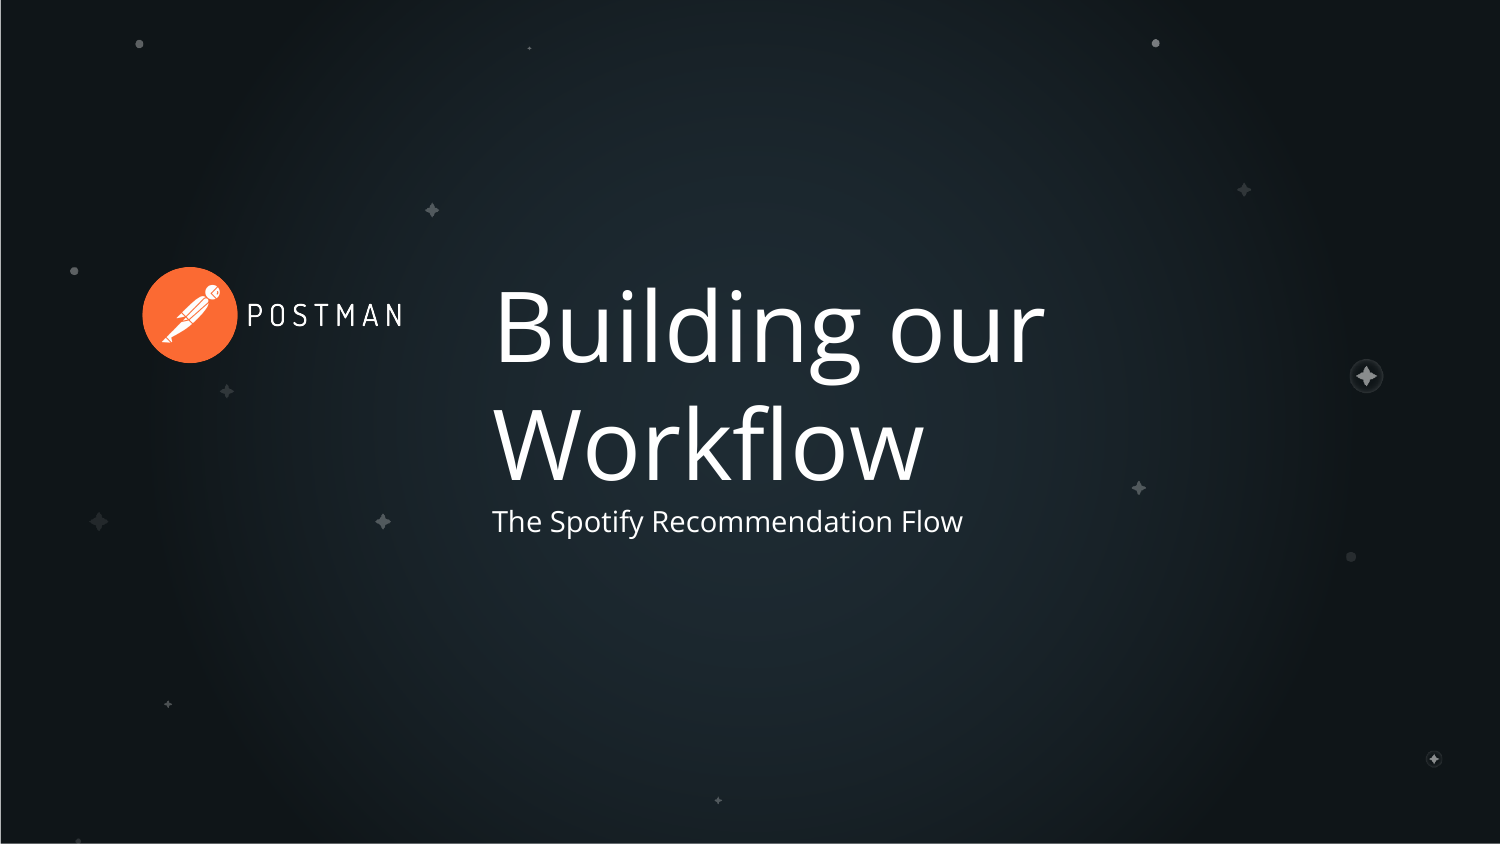

# Building our Workflow
The Spotify Recommendation Flow